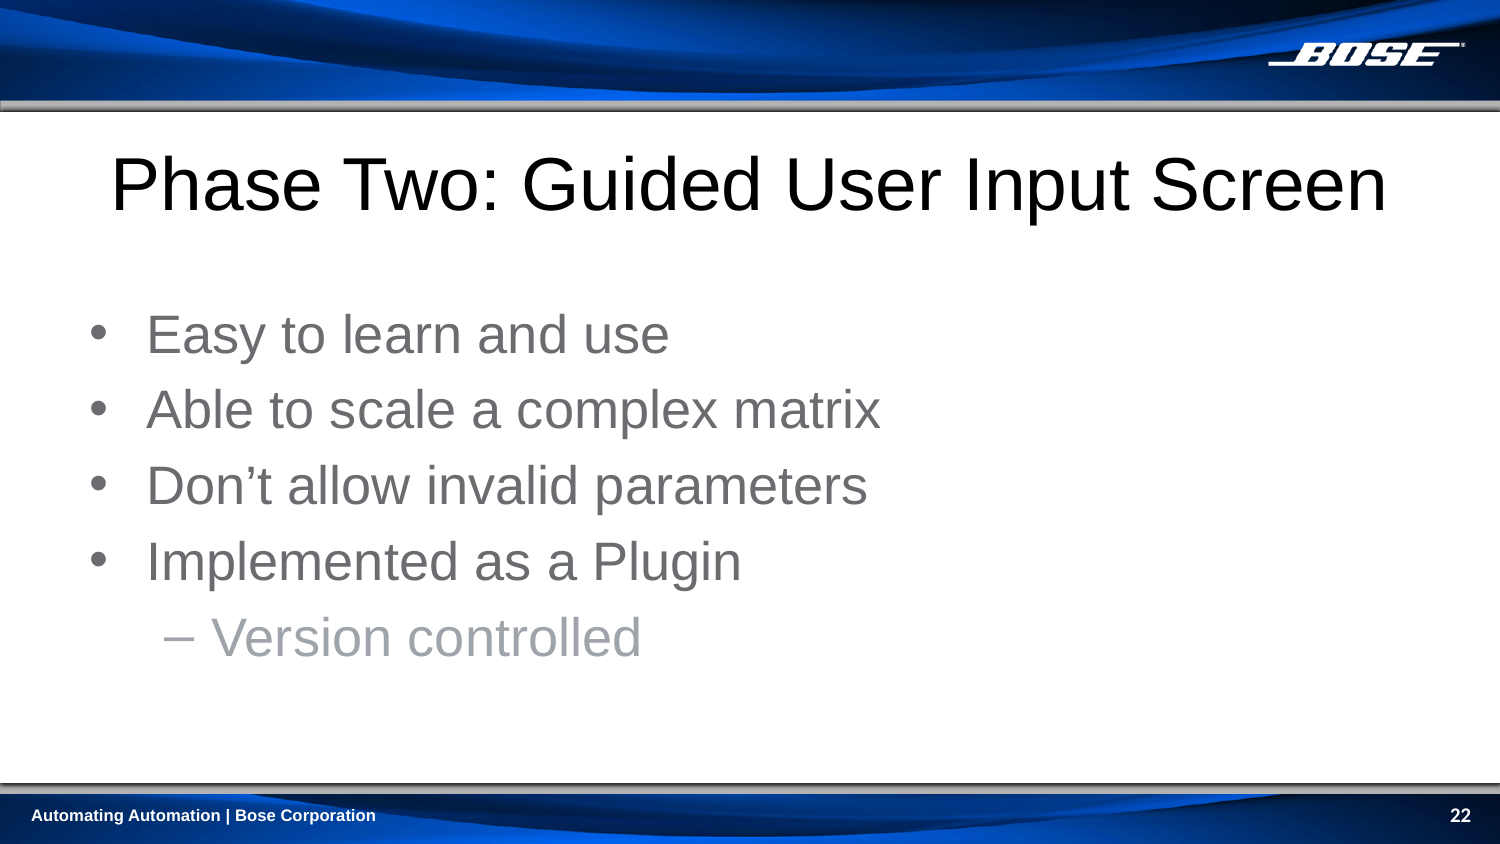

# Phase Two: Guided User Input Screen
Easy to learn and use
Able to scale a complex matrix
Don’t allow invalid parameters
Implemented as a Plugin
Version controlled